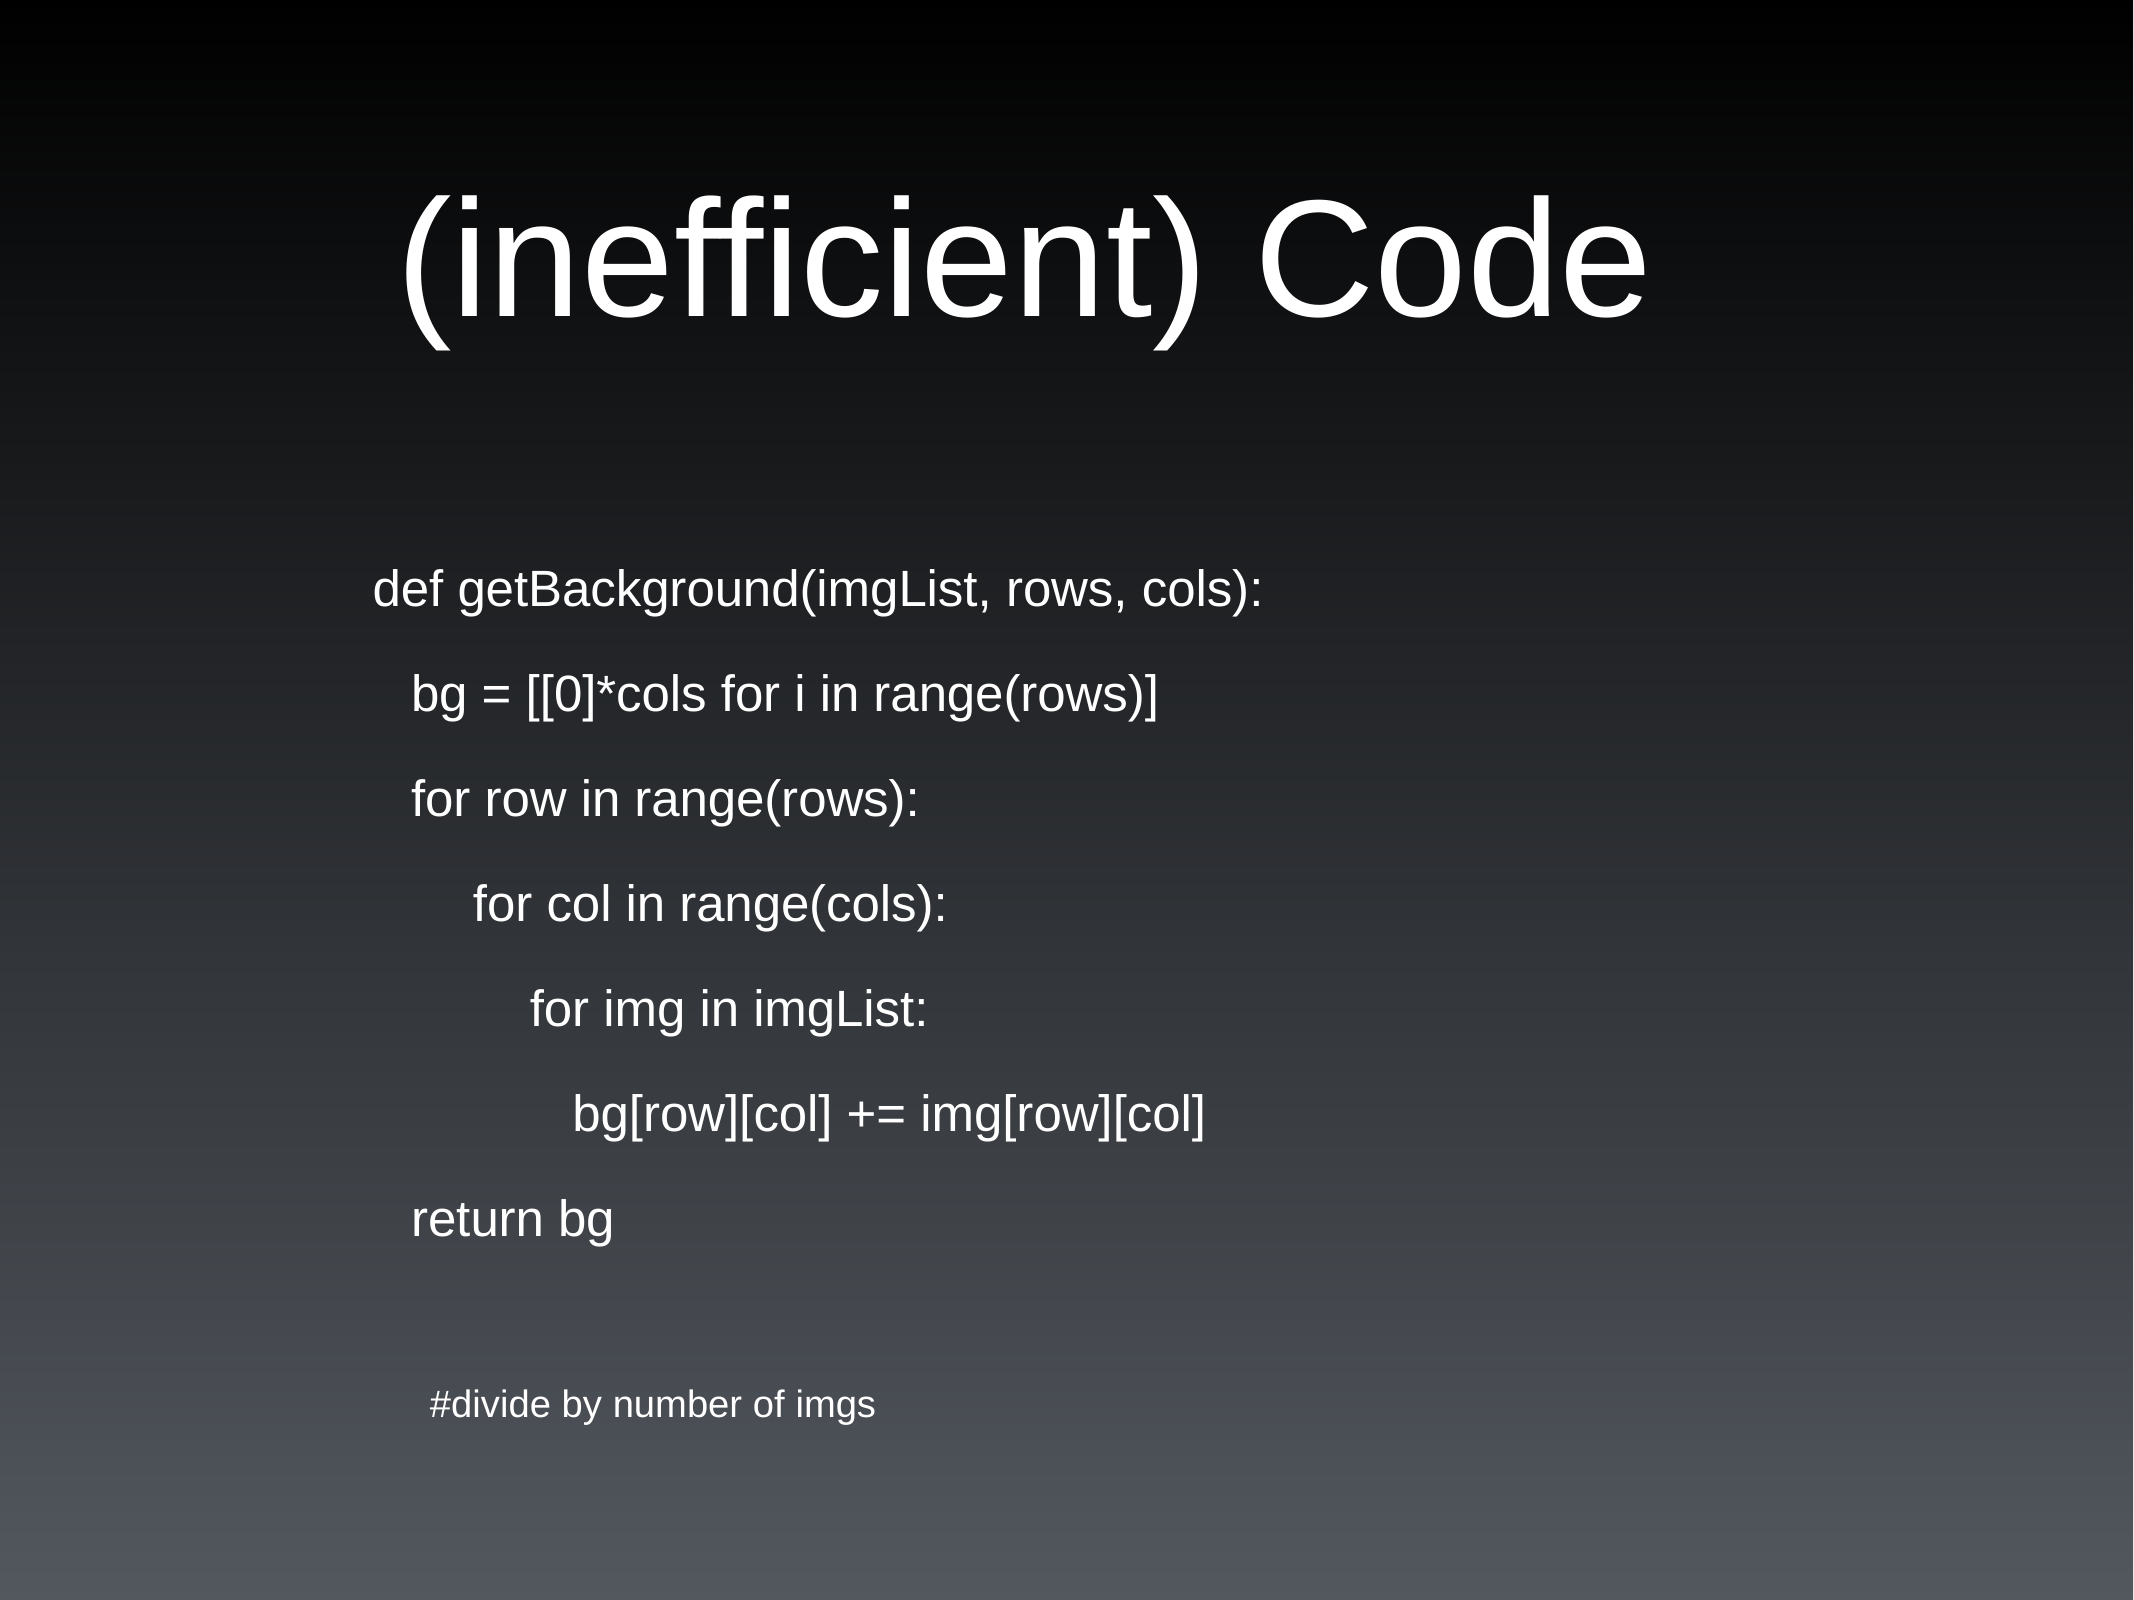

# (inefficient) Code
def getBackground(imgList, rows, cols):
bg = [[0]*cols for i in range(rows)]
for row in range(rows):
   for col in range(cols):
       for img in imgList:
          bg[row][col] += img[row][col]
return bg

#divide by number of imgs